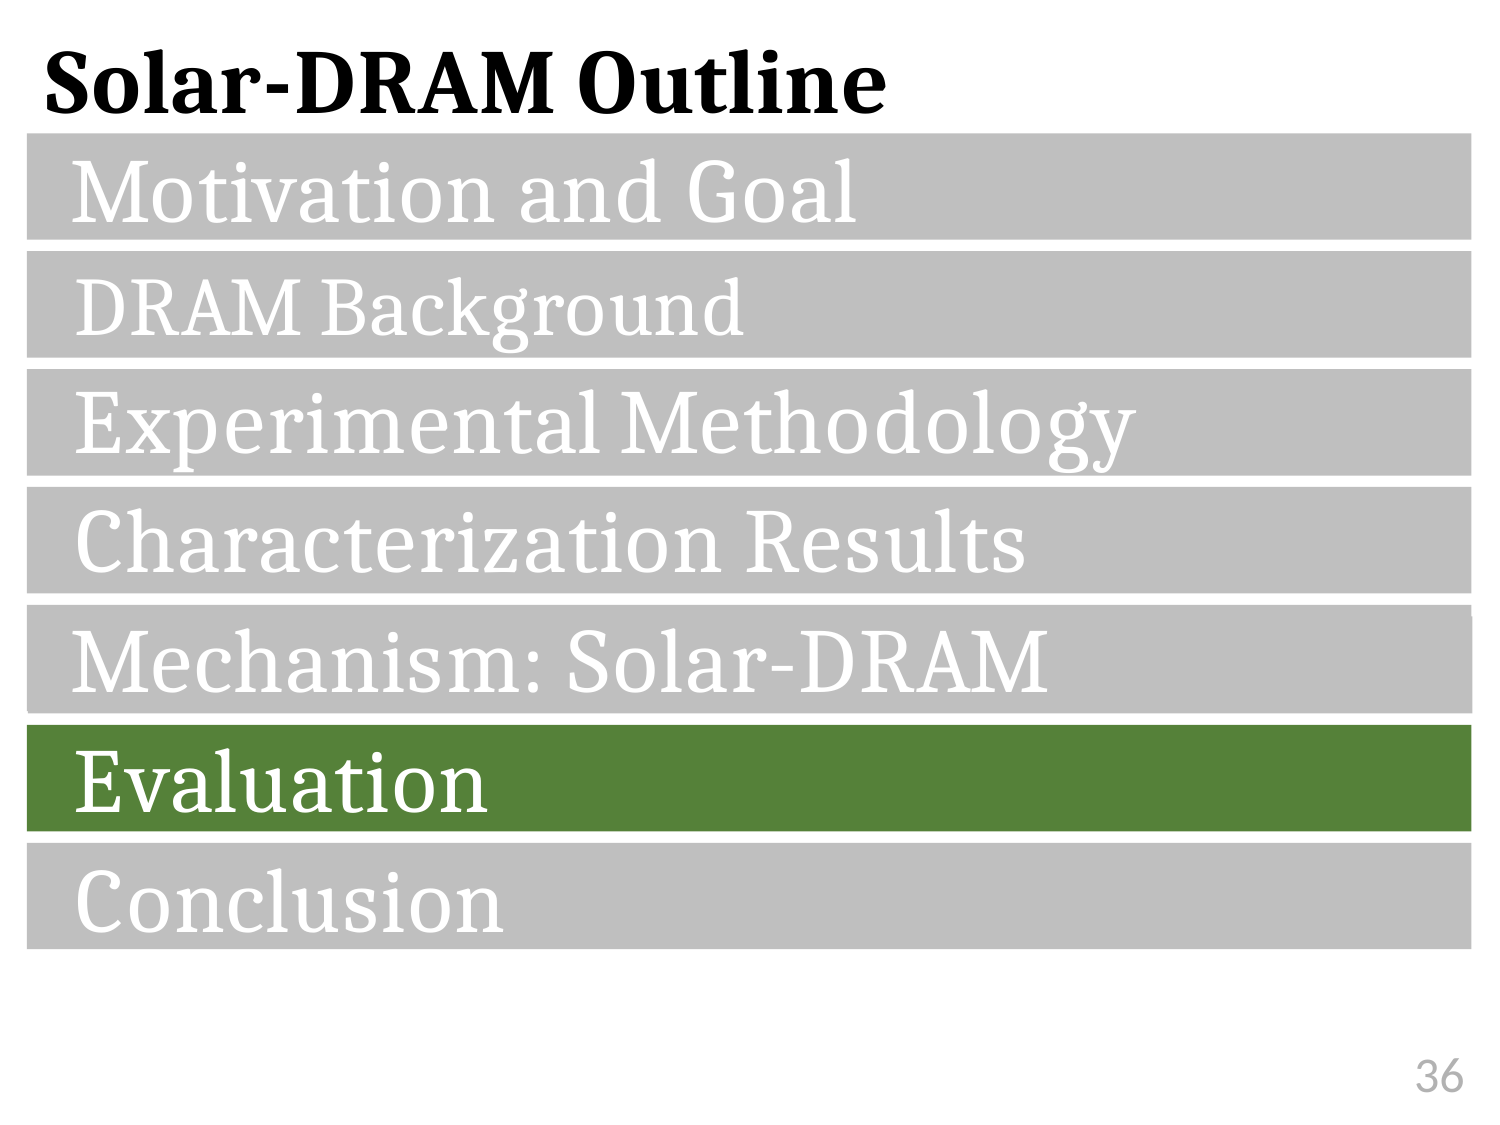

Solar-DRAM Outline

Motivation and Goal
DRAM Background
Experimental Methodology
Characterization Results
Mechanism: Solar-DRAM
Evaluation
Conclusion

36